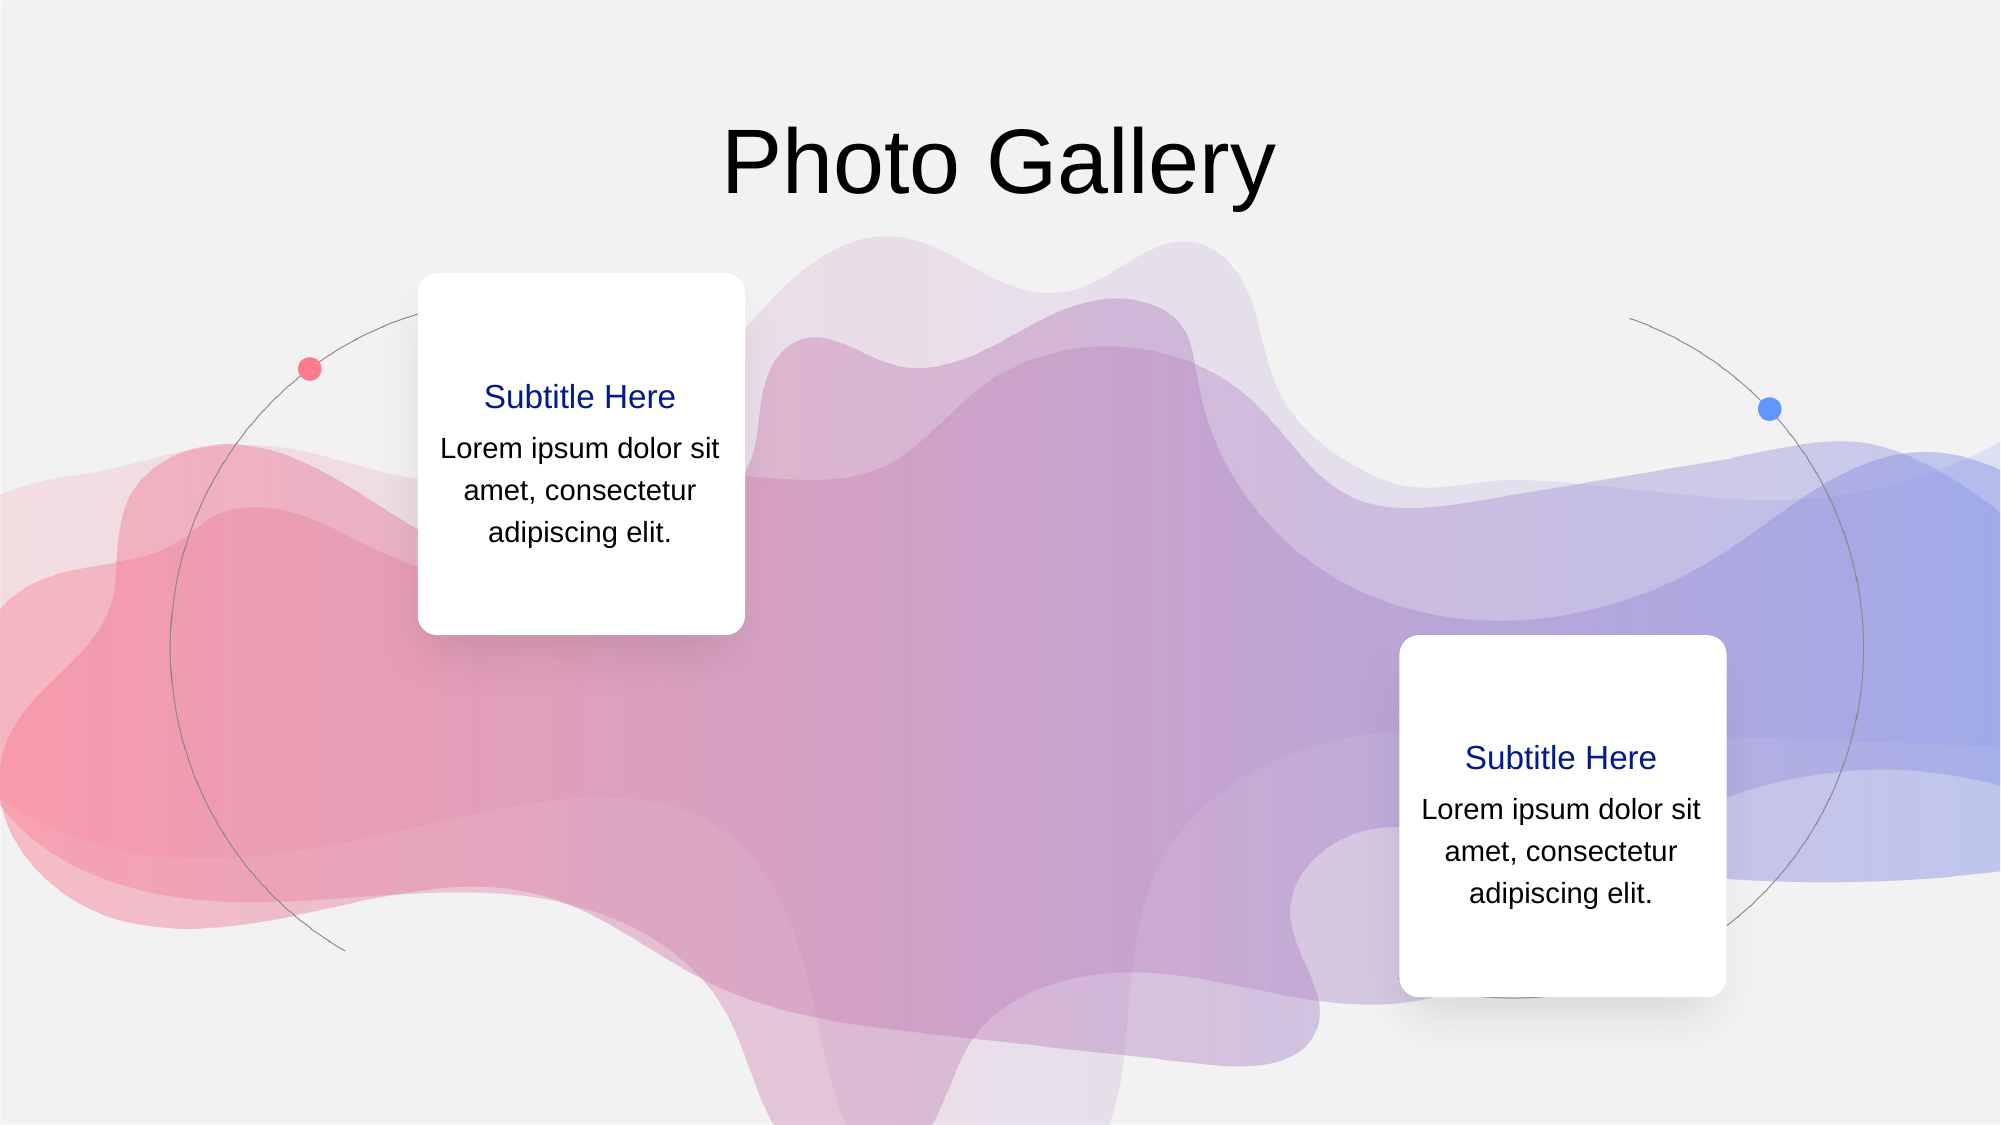

# Photo Gallery

Subtitle Here
Lorem ipsum dolor sit amet, consectetur adipiscing elit.

Subtitle Here
Lorem ipsum dolor sit amet, consectetur adipiscing elit.